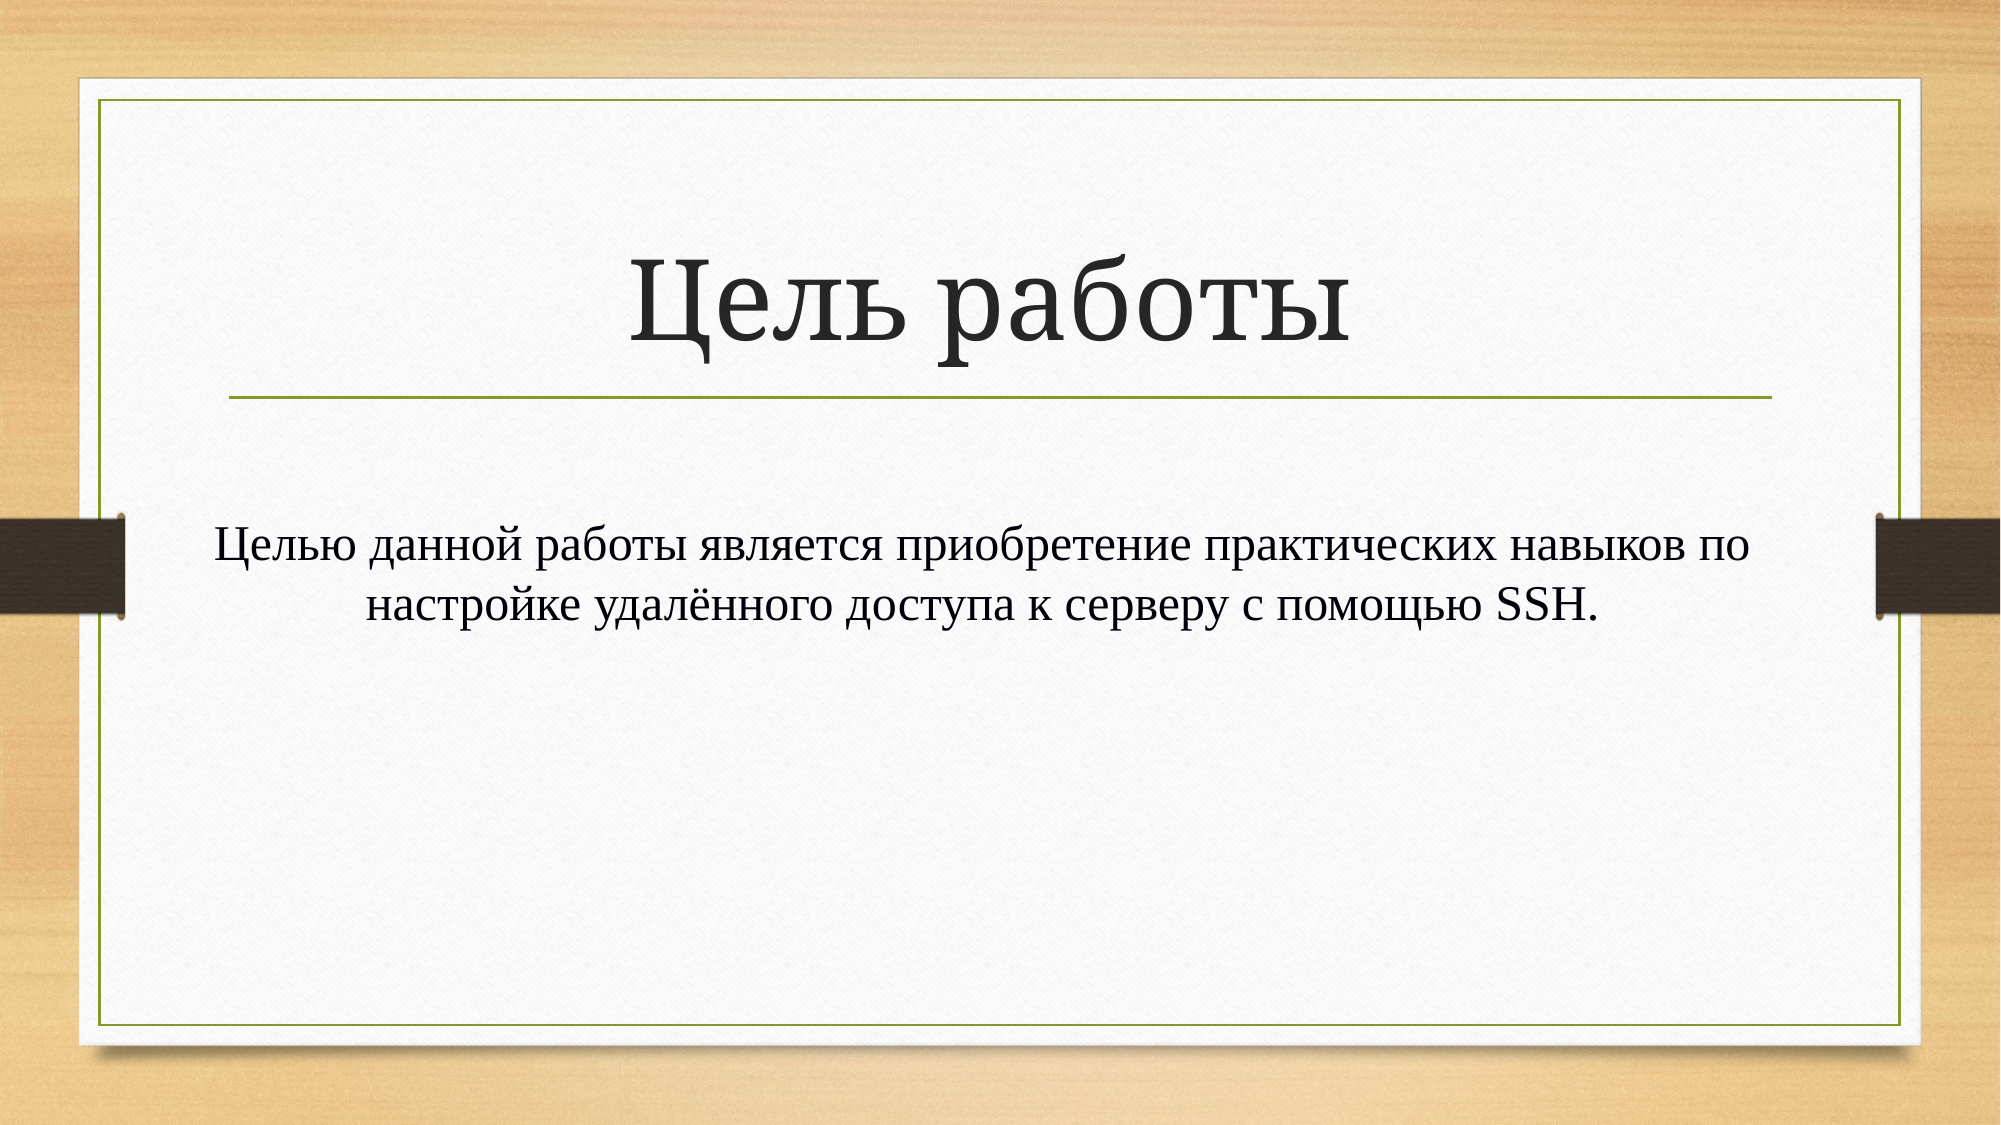

Цель работы
Целью данной работы является приобретение практических навыков по настройке удалённого доступа к серверу с помощью SSH.